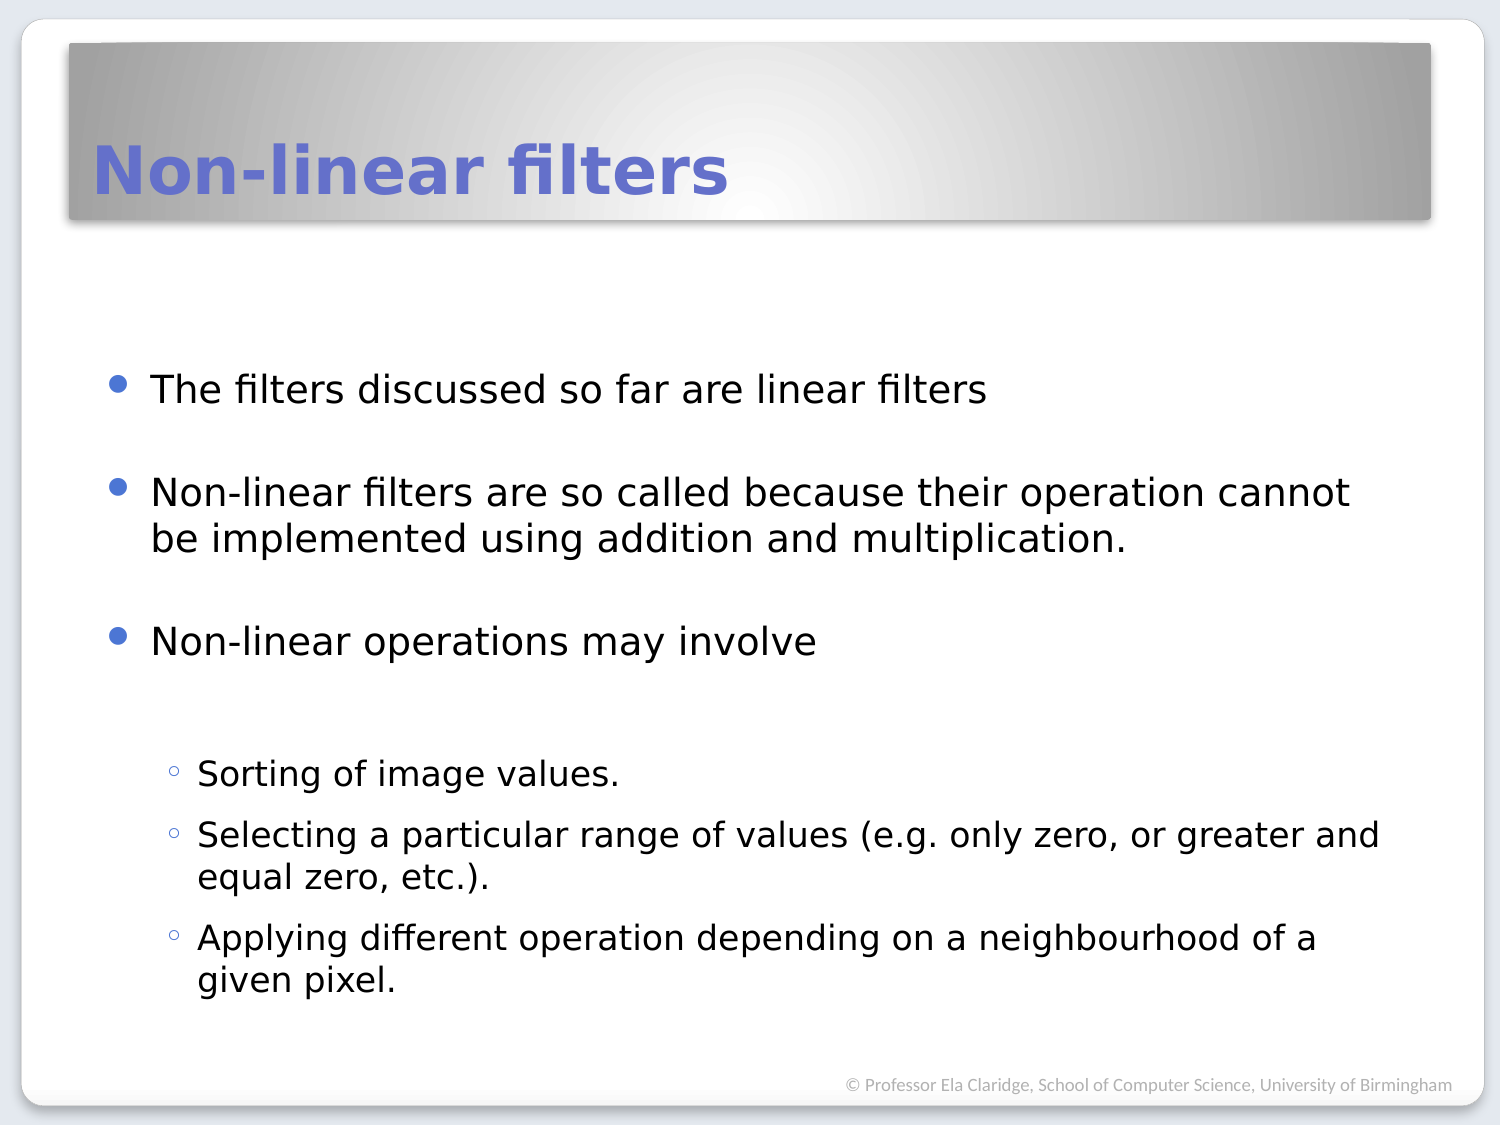

# Non-linear filters
The filters discussed so far are linear filters

Non-linear filters are so called because their operation cannot be implemented using addition and multiplication.

Non-linear operations may involve

Sorting of image values.
Selecting a particular range of values (e.g. only zero, or greater and equal zero, etc.).
Applying different operation depending on a neighbourhood of a given pixel.

© Professor Ela Claridge, School of Computer Science, University of Birmingham